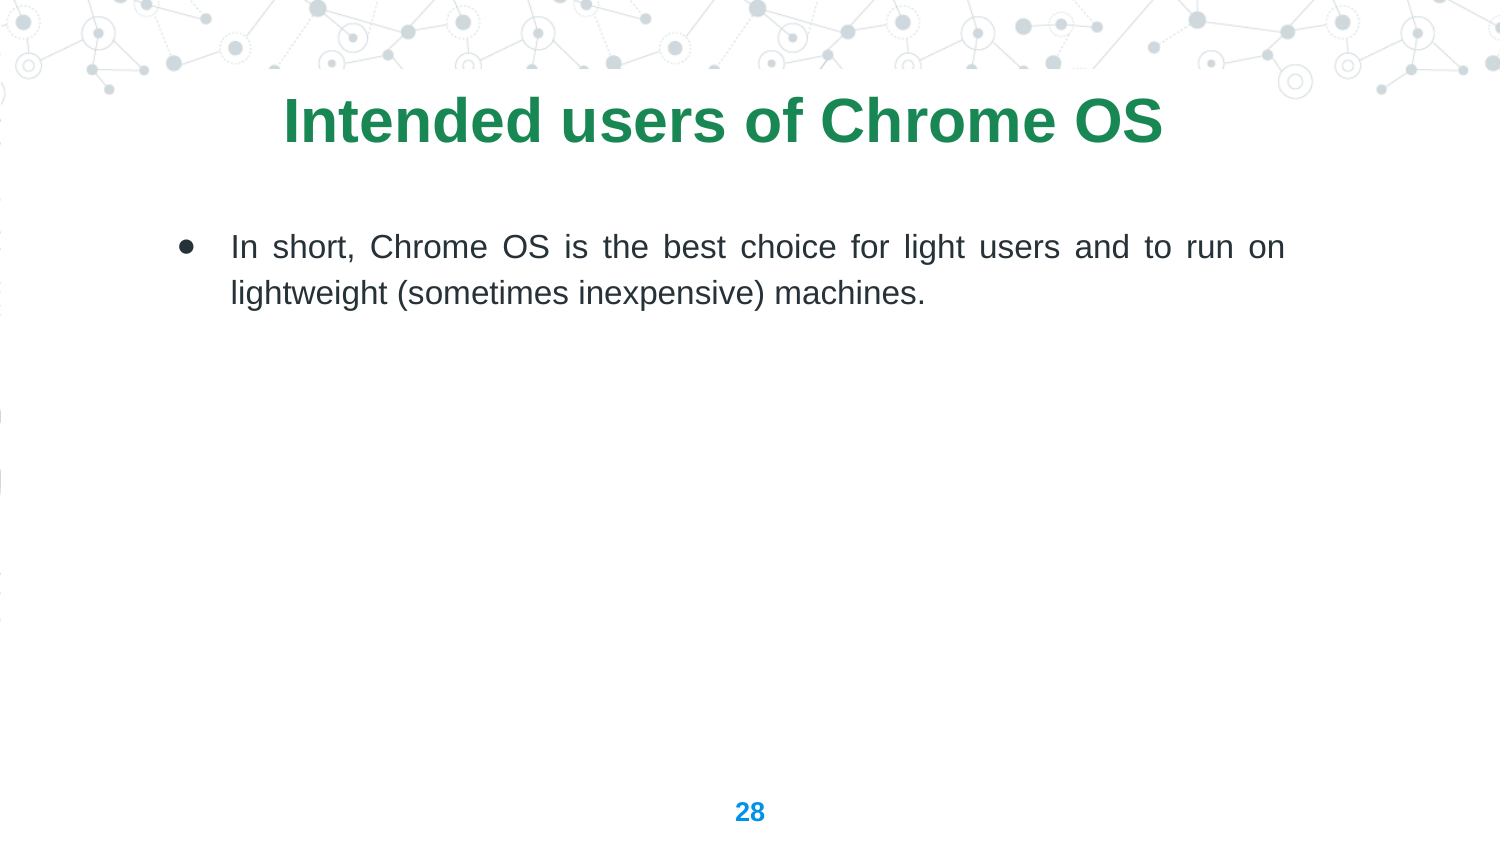

Intended users of Chrome OS

In short, Chrome OS is the best choice for light users and to run on lightweight (sometimes inexpensive) machines.

28